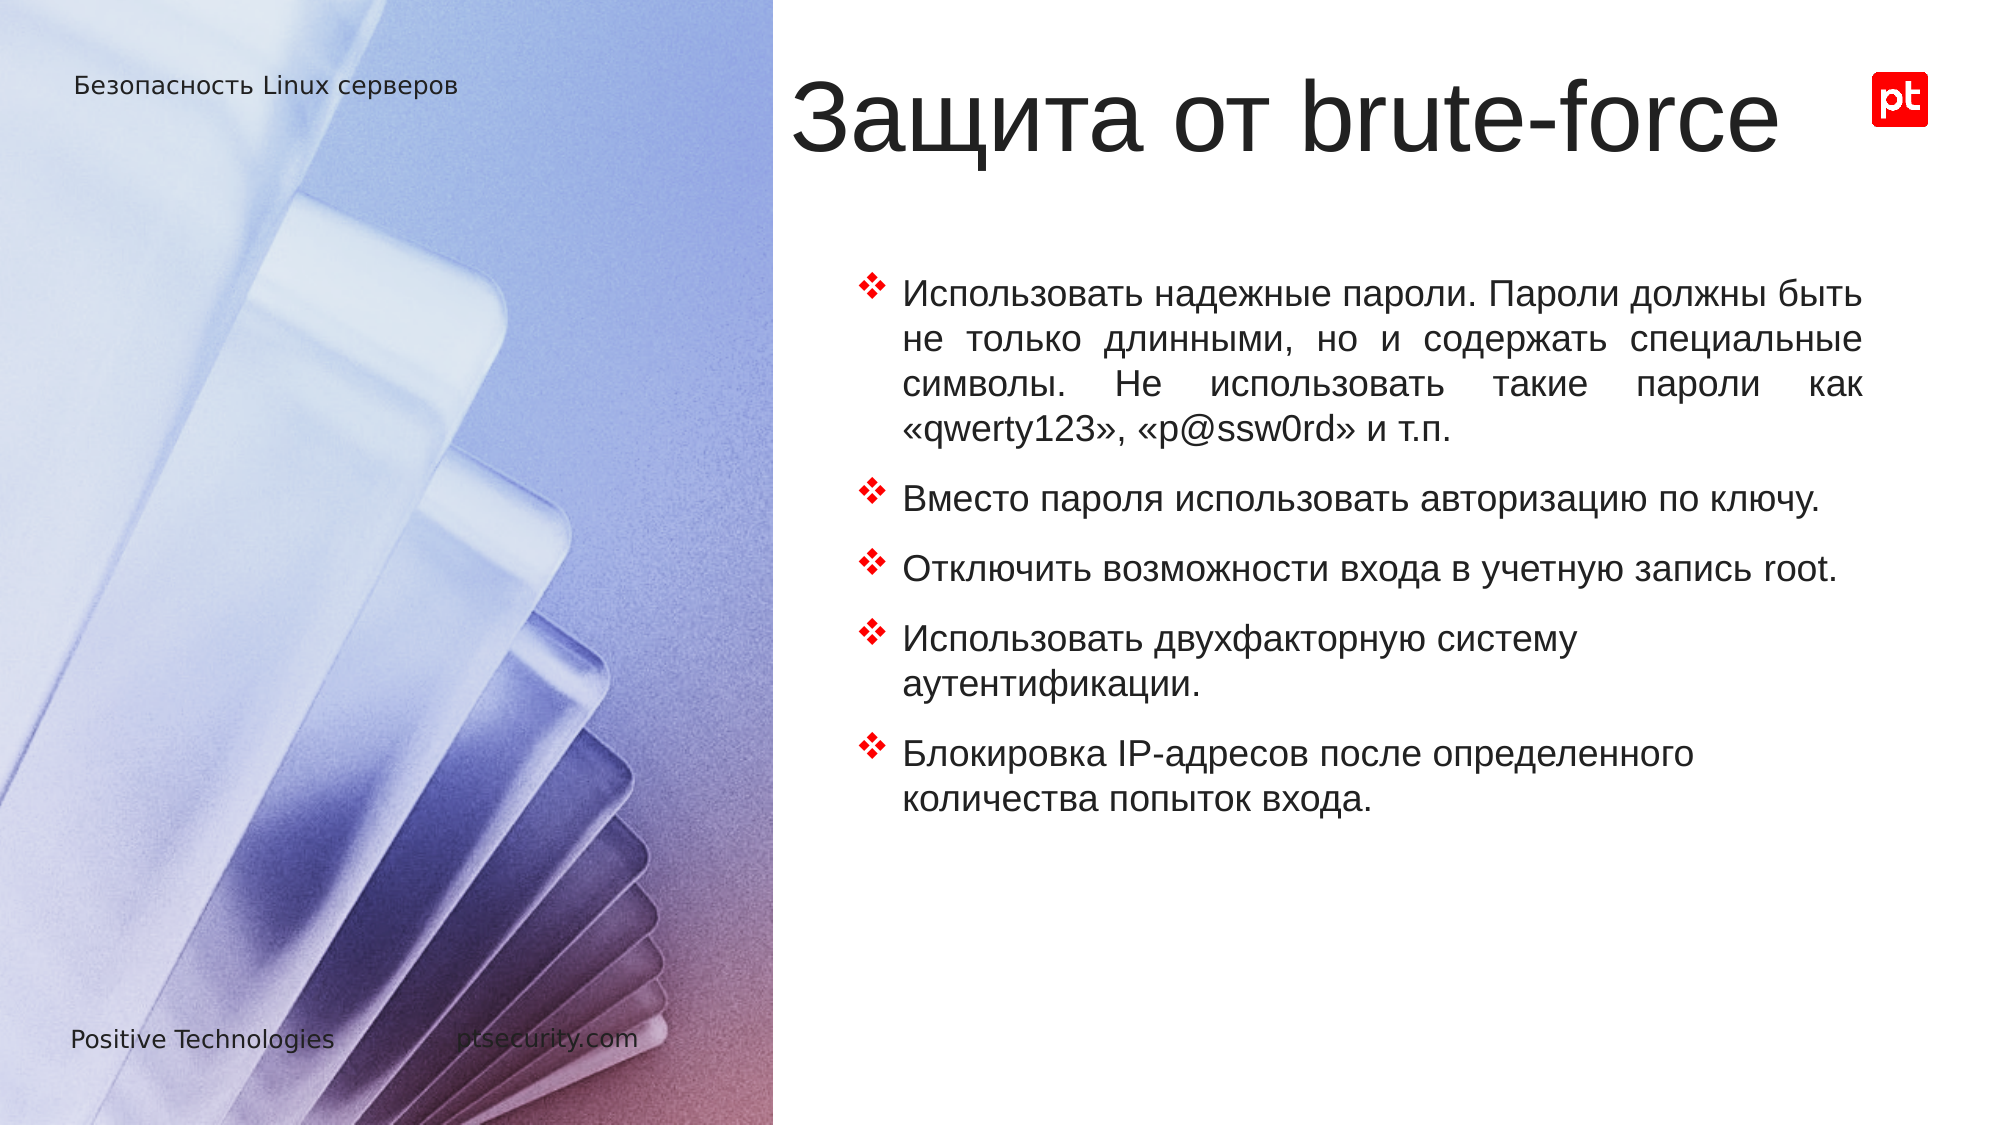

Безопасность Linux серверов
# Защита от brute-force
Использовать надежные пароли. Пароли должны быть не только длинными, но и содержать специальные символы. Не использовать такие пароли как «qwerty123», «p@ssw0rd» и т.п.
Вместо пароля использовать авторизацию по ключу.
Отключить возможности входа в учетную запись root.
Использовать двухфакторную систему аутентификации.
Блокировка IP-адресов после определенного количества попыток входа.